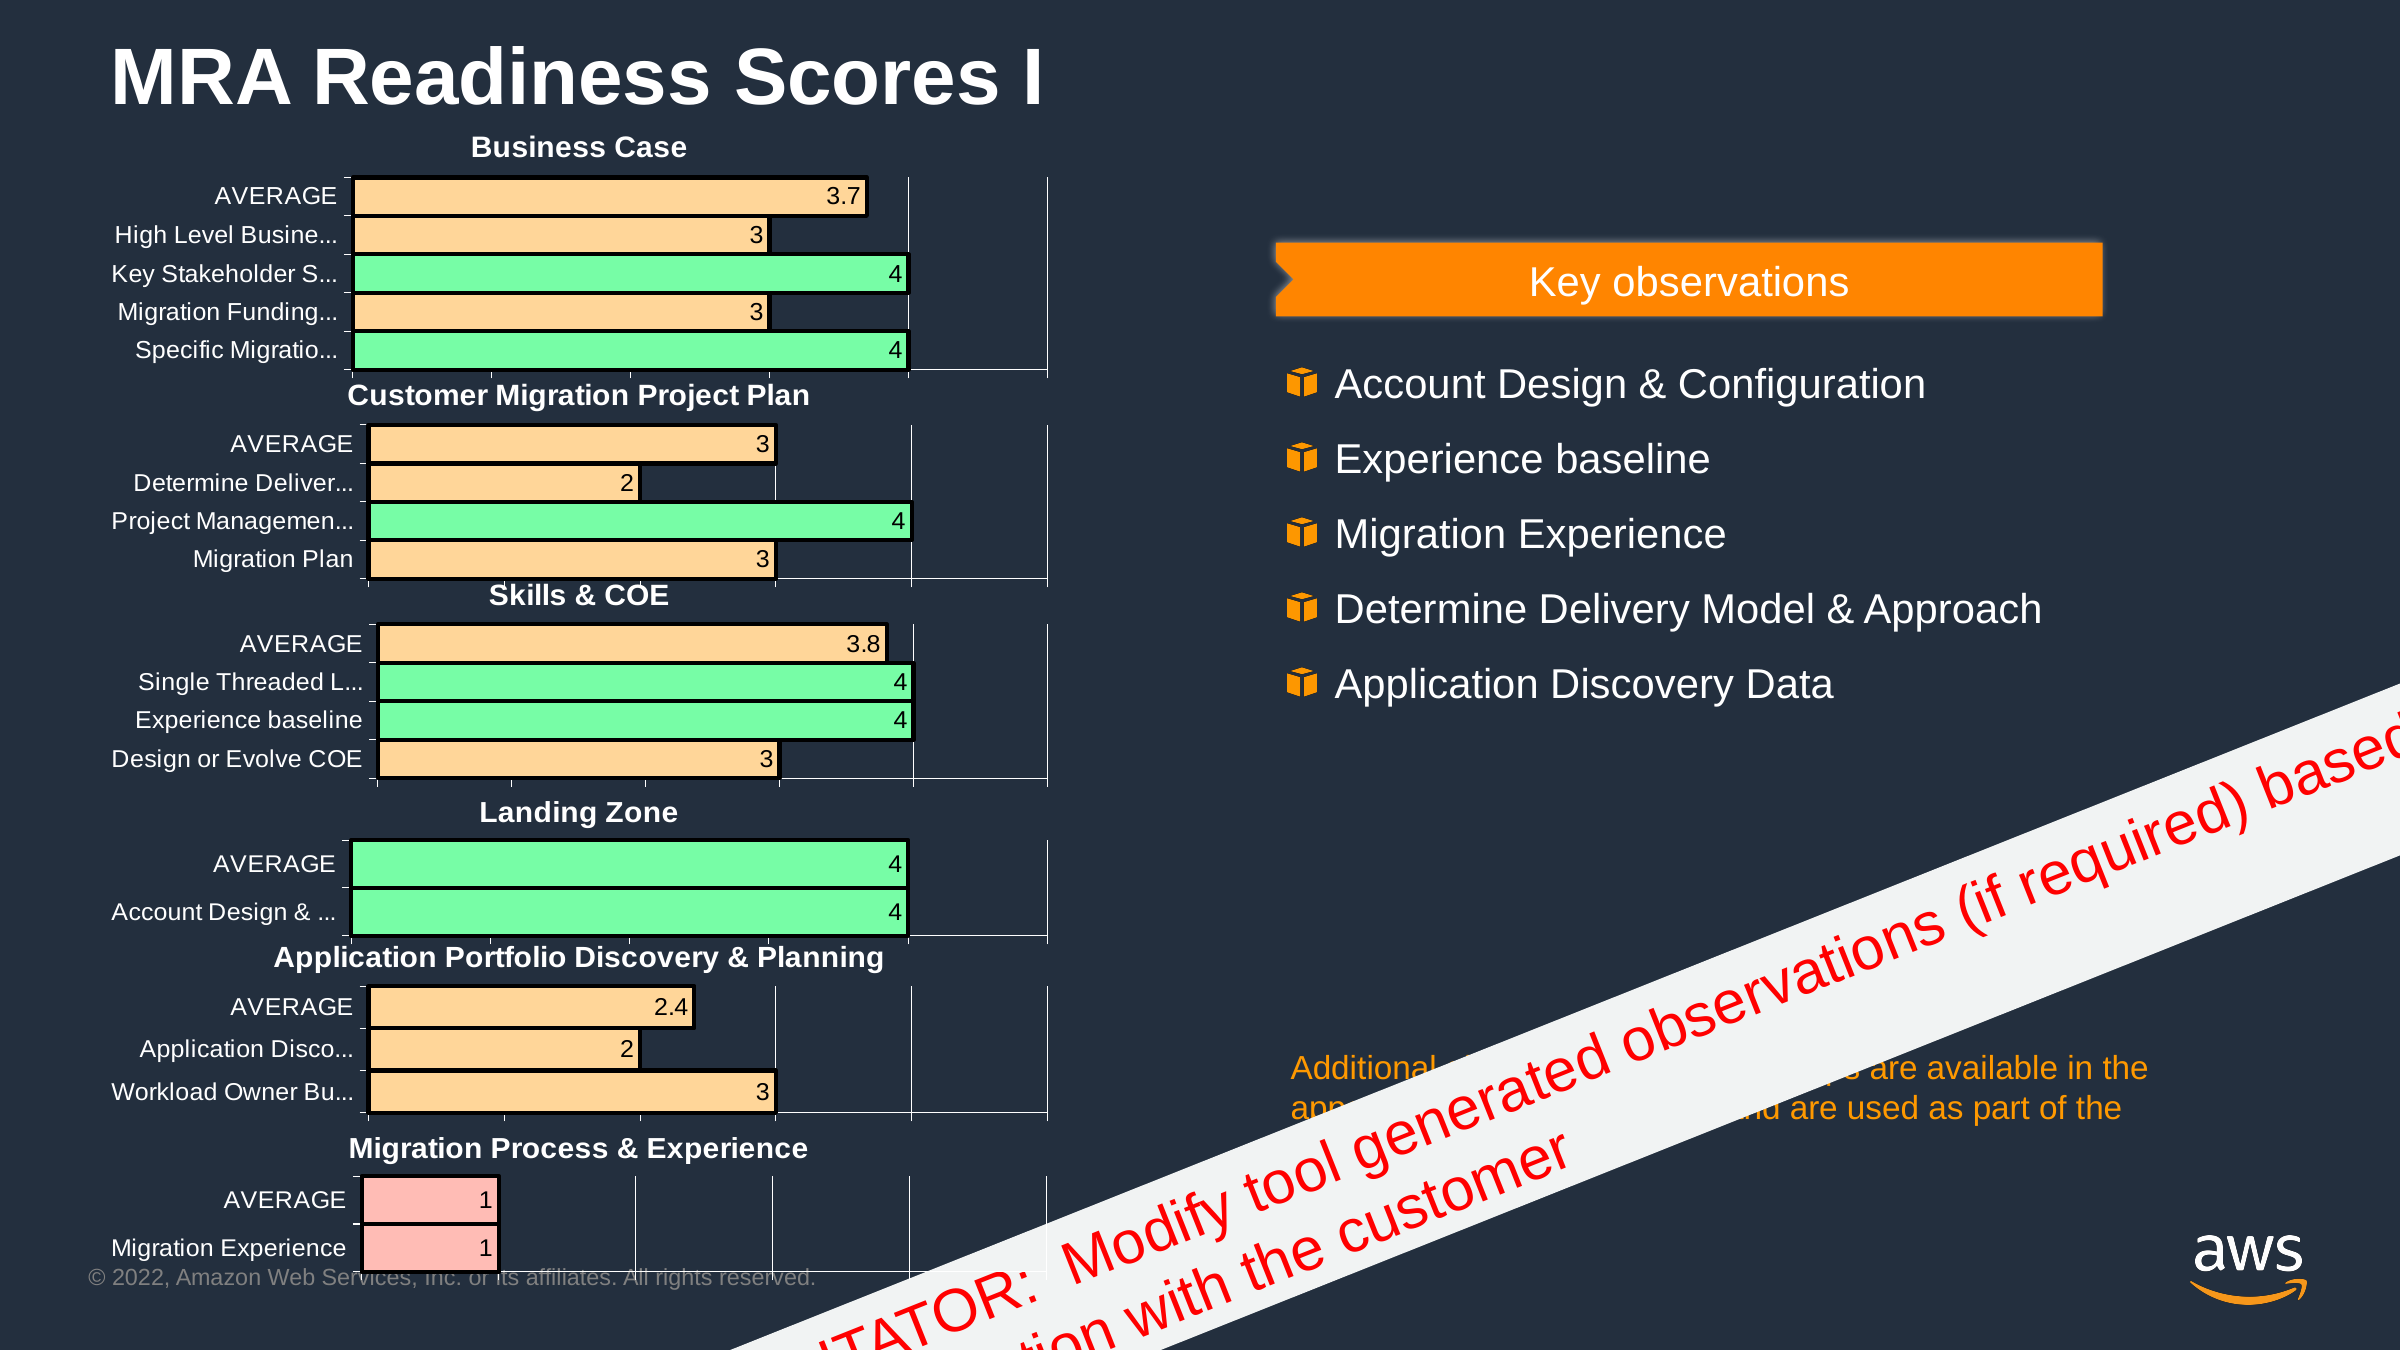

MRA Readiness Scores I

### Chart

| Category | Business Case |
|---|---|
| Specific Migratio... | 4.0 |
| Migration Funding... | 3.0 |
| Key Stakeholder S... | 4.0 |
| High Level Busine... | 3.0 |
| AVERAGE | 3.7 |
Key observations
Account Design & Configuration
Experience baseline
Migration Experience
Determine Delivery Model & Approach
Application Discovery Data

### Chart

| Category | Customer Migration Project Plan |
|---|---|
| Migration Plan | 3.0 |
| Project Managemen... | 4.0 |
| Determine Deliver... | 2.0 |
| AVERAGE | 3.0 |

### Chart

| Category | Skills & COE |
|---|---|
| Design or Evolve COE | 3.0 |
| Experience baseline | 4.0 |
| Single Threaded L... | 4.0 |
| AVERAGE | 3.8 |

### Chart

| Category | Landing Zone |
|---|---|
| Account Design & ... | 4.0 |
| AVERAGE | 4.0 |

### Chart

| Category | Application Portfolio Discovery & Planning |
|---|---|
| Workload Owner Bu... | 3.0 |
| Application Disco... | 2.0 |
| AVERAGE | 2.4 |
FACILITATOR:  Modify tool generated observations (if required) based on live conversation with the customer
Additional observations and next steps are available in the appendix of this presentation and are used as part of the Mobilize proposal

### Chart

| Category | Migration Process & Experience |
|---|---|
| Migration Experience | 1.0 |
| AVERAGE | 1.0 |